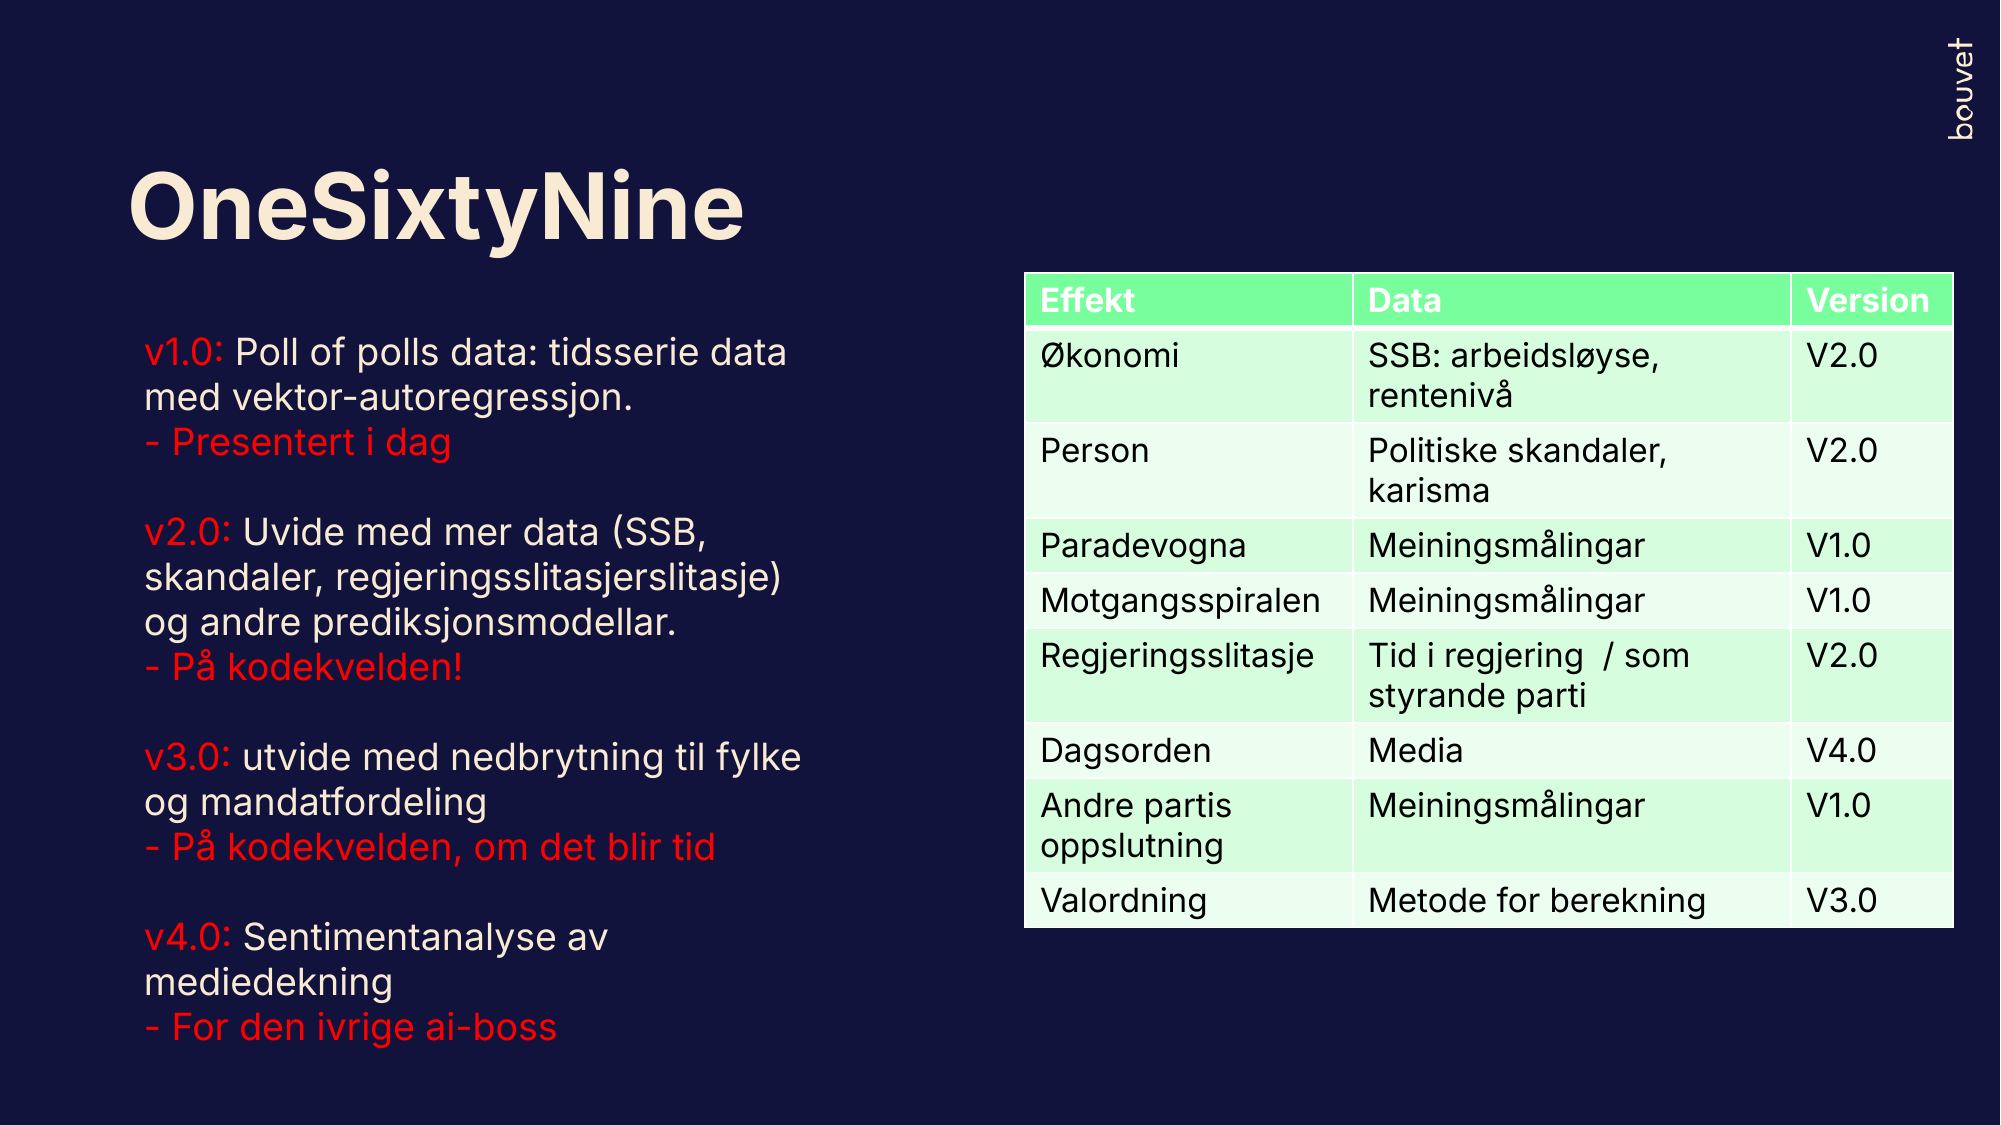

# OneSixtyNine
| Effekt | Data | Version |
| --- | --- | --- |
| Økonomi | SSB: arbeidsløyse, rentenivå | V2.0 |
| Person | Politiske skandaler, karisma | V2.0 |
| Paradevogna | Meiningsmålingar | V1.0 |
| Motgangsspiralen | Meiningsmålingar | V1.0 |
| Regjeringsslitasje | Tid i regjering / som styrande parti | V2.0 |
| Dagsorden | Media | V4.0 |
| Andre partis oppslutning | Meiningsmålingar | V1.0 |
| Valordning | Metode for berekning | V3.0 |
v1.0: Poll of polls data: tidsserie data med vektor-autoregressjon.
- Presentert i dag

v2.0: Uvide med mer data (SSB, skandaler, regjeringsslitasjerslitasje) og andre prediksjonsmodellar.
- På kodekvelden!

v3.0: utvide med nedbrytning til fylke og mandatfordeling
- På kodekvelden, om det blir tid

v4.0: Sentimentanalyse av mediedekning
- For den ivrige ai-boss